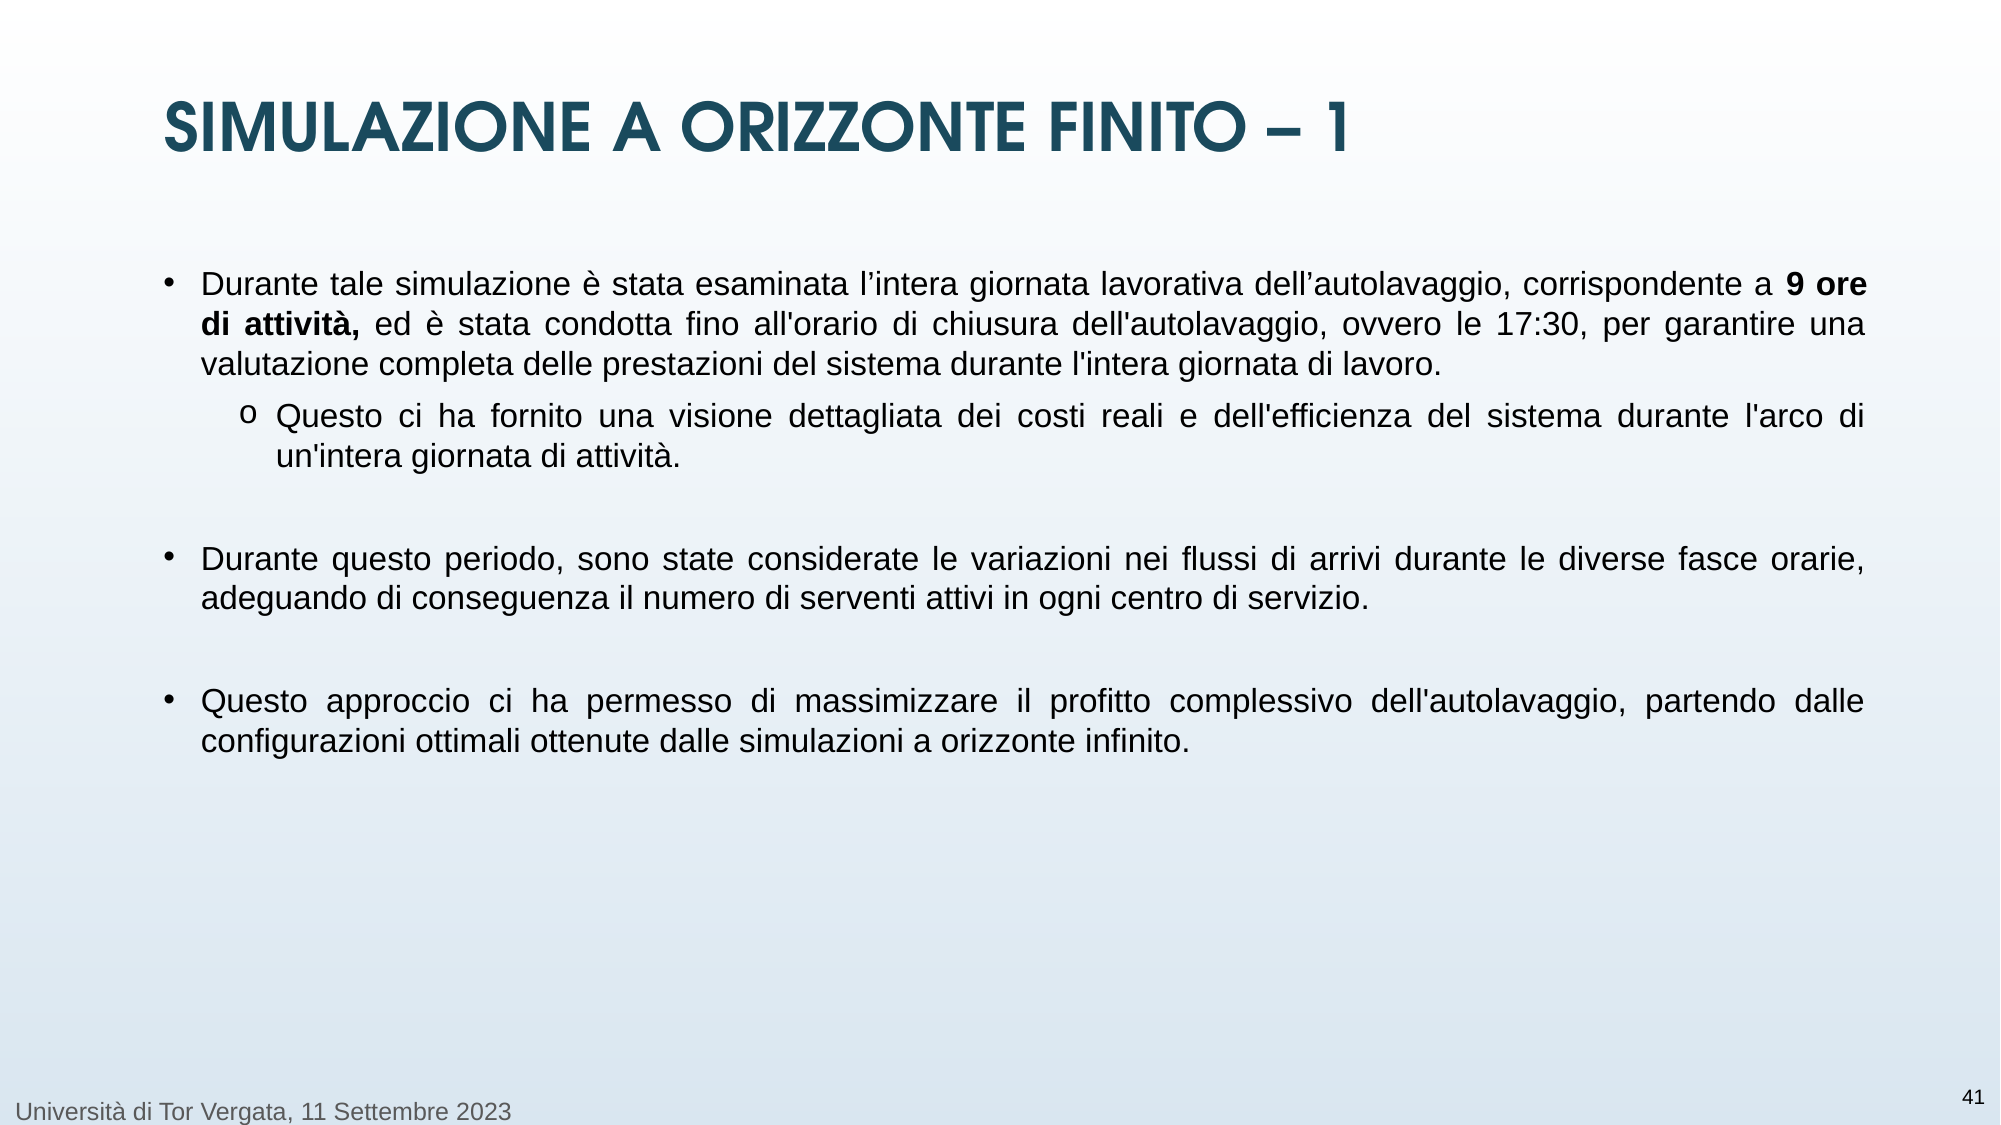

# Simulazione a orizzonte finito – 1
Durante tale simulazione è stata esaminata l’intera giornata lavorativa dell’autolavaggio, corrispondente a 9 ore di attività, ed è stata condotta fino all'orario di chiusura dell'autolavaggio, ovvero le 17:30, per garantire una valutazione completa delle prestazioni del sistema durante l'intera giornata di lavoro.
Questo ci ha fornito una visione dettagliata dei costi reali e dell'efficienza del sistema durante l'arco di un'intera giornata di attività.
Durante questo periodo, sono state considerate le variazioni nei flussi di arrivi durante le diverse fasce orarie, adeguando di conseguenza il numero di serventi attivi in ogni centro di servizio.
Questo approccio ci ha permesso di massimizzare il profitto complessivo dell'autolavaggio, partendo dalle configurazioni ottimali ottenute dalle simulazioni a orizzonte infinito.

41
Università di Tor Vergata, 11 Settembre 2023